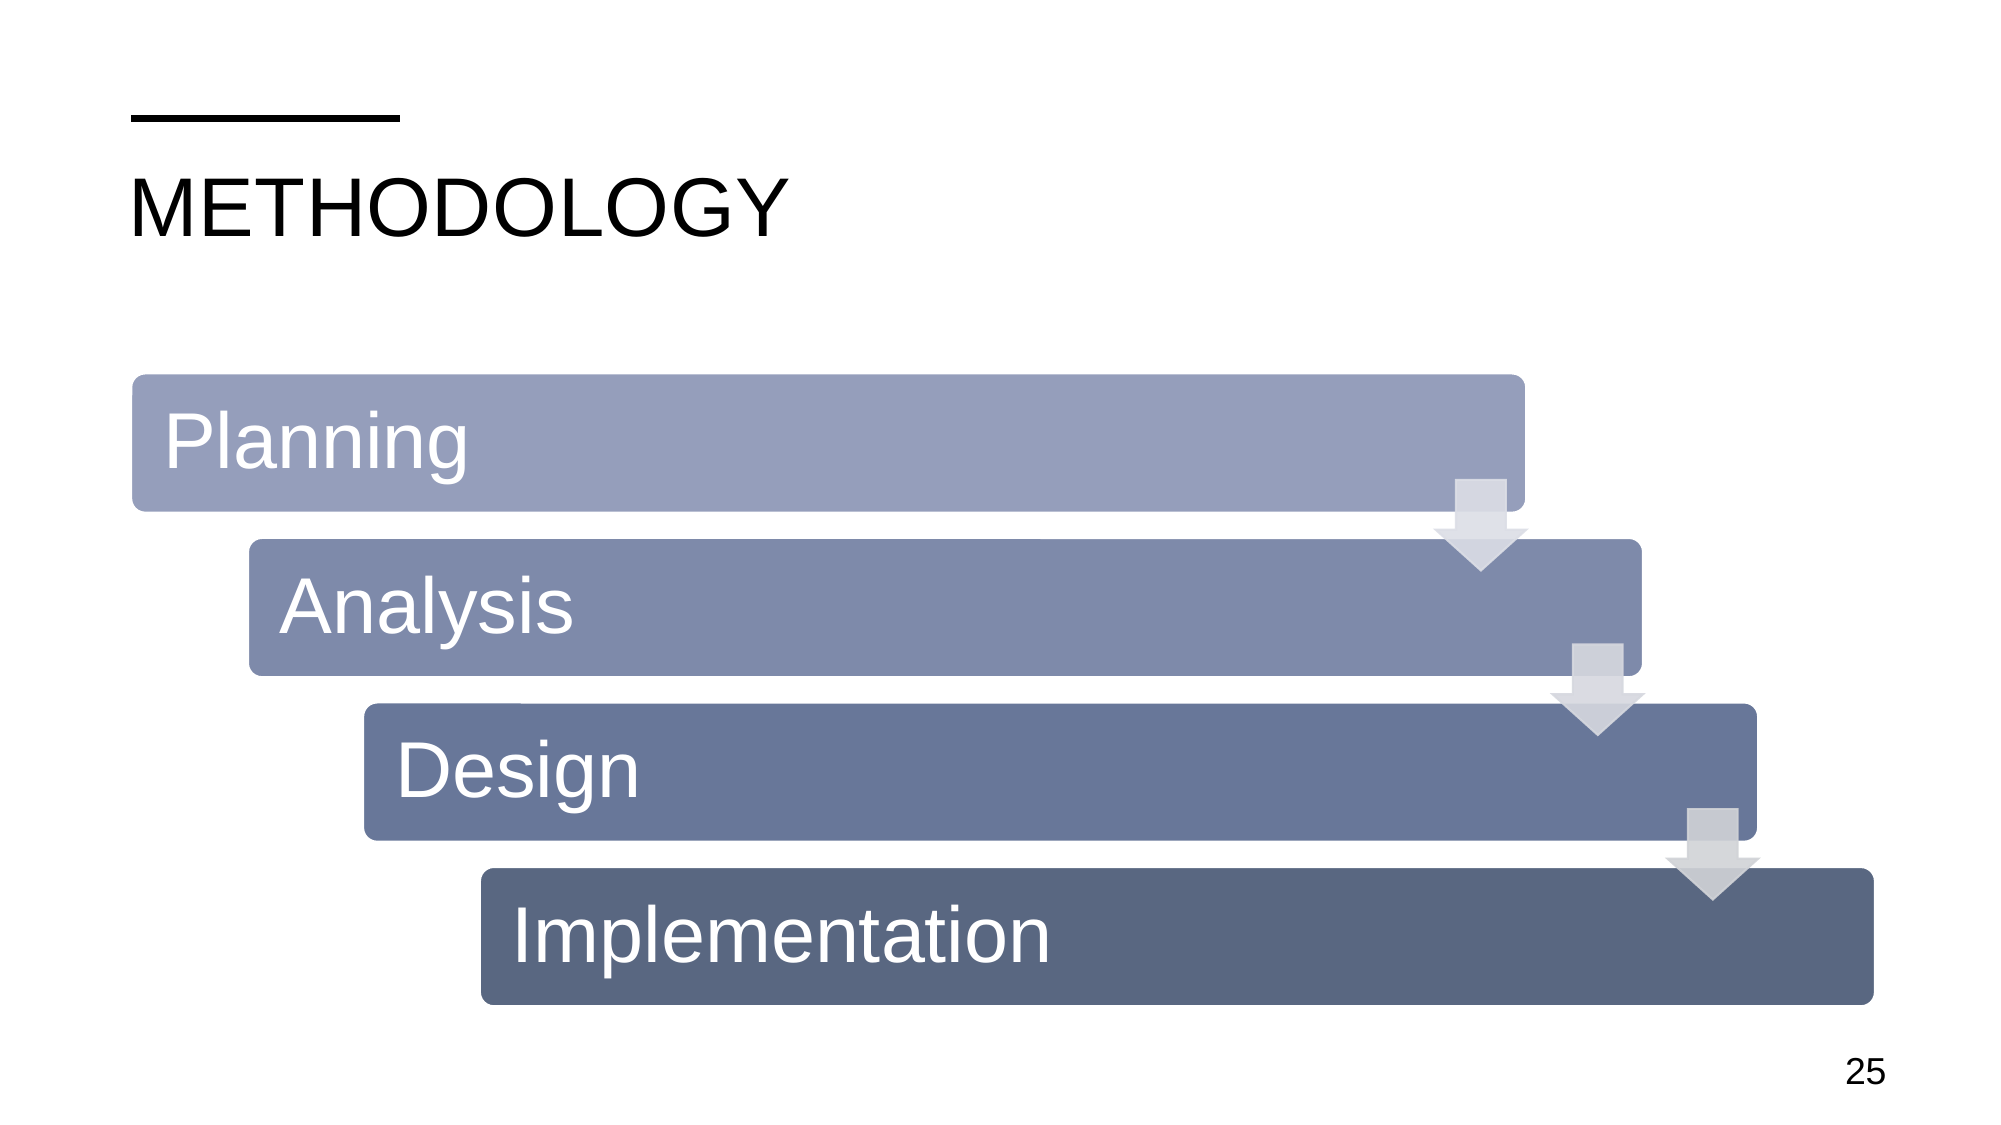

# Methodology
Planning
Analysis
Design
Implementation

25